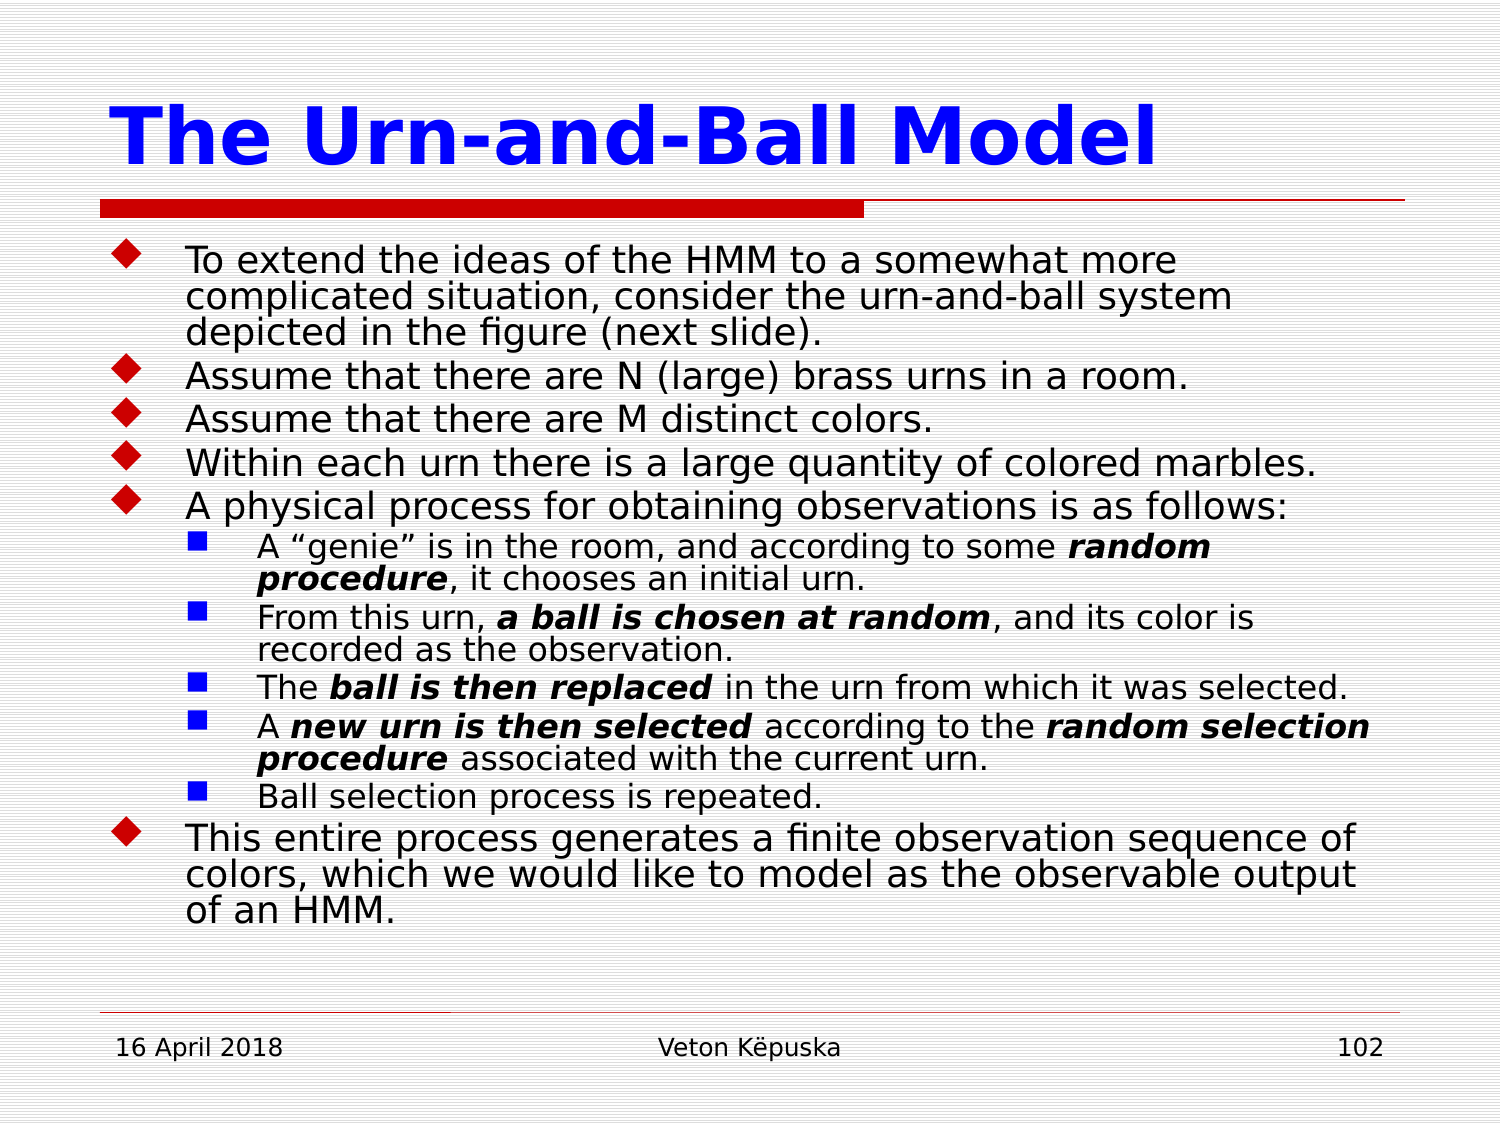

# The Urn-and-Ball Model
To extend the ideas of the HMM to a somewhat more complicated situation, consider the urn-and-ball system depicted in the figure (next slide).
Assume that there are N (large) brass urns in a room.
Assume that there are M distinct colors.
Within each urn there is a large quantity of colored marbles.
A physical process for obtaining observations is as follows:
A “genie” is in the room, and according to some random procedure, it chooses an initial urn.
From this urn, a ball is chosen at random, and its color is recorded as the observation.
The ball is then replaced in the urn from which it was selected.
A new urn is then selected according to the random selection procedure associated with the current urn.
Ball selection process is repeated.
This entire process generates a finite observation sequence of colors, which we would like to model as the observable output of an HMM.
16 April 2018
Veton Këpuska
102